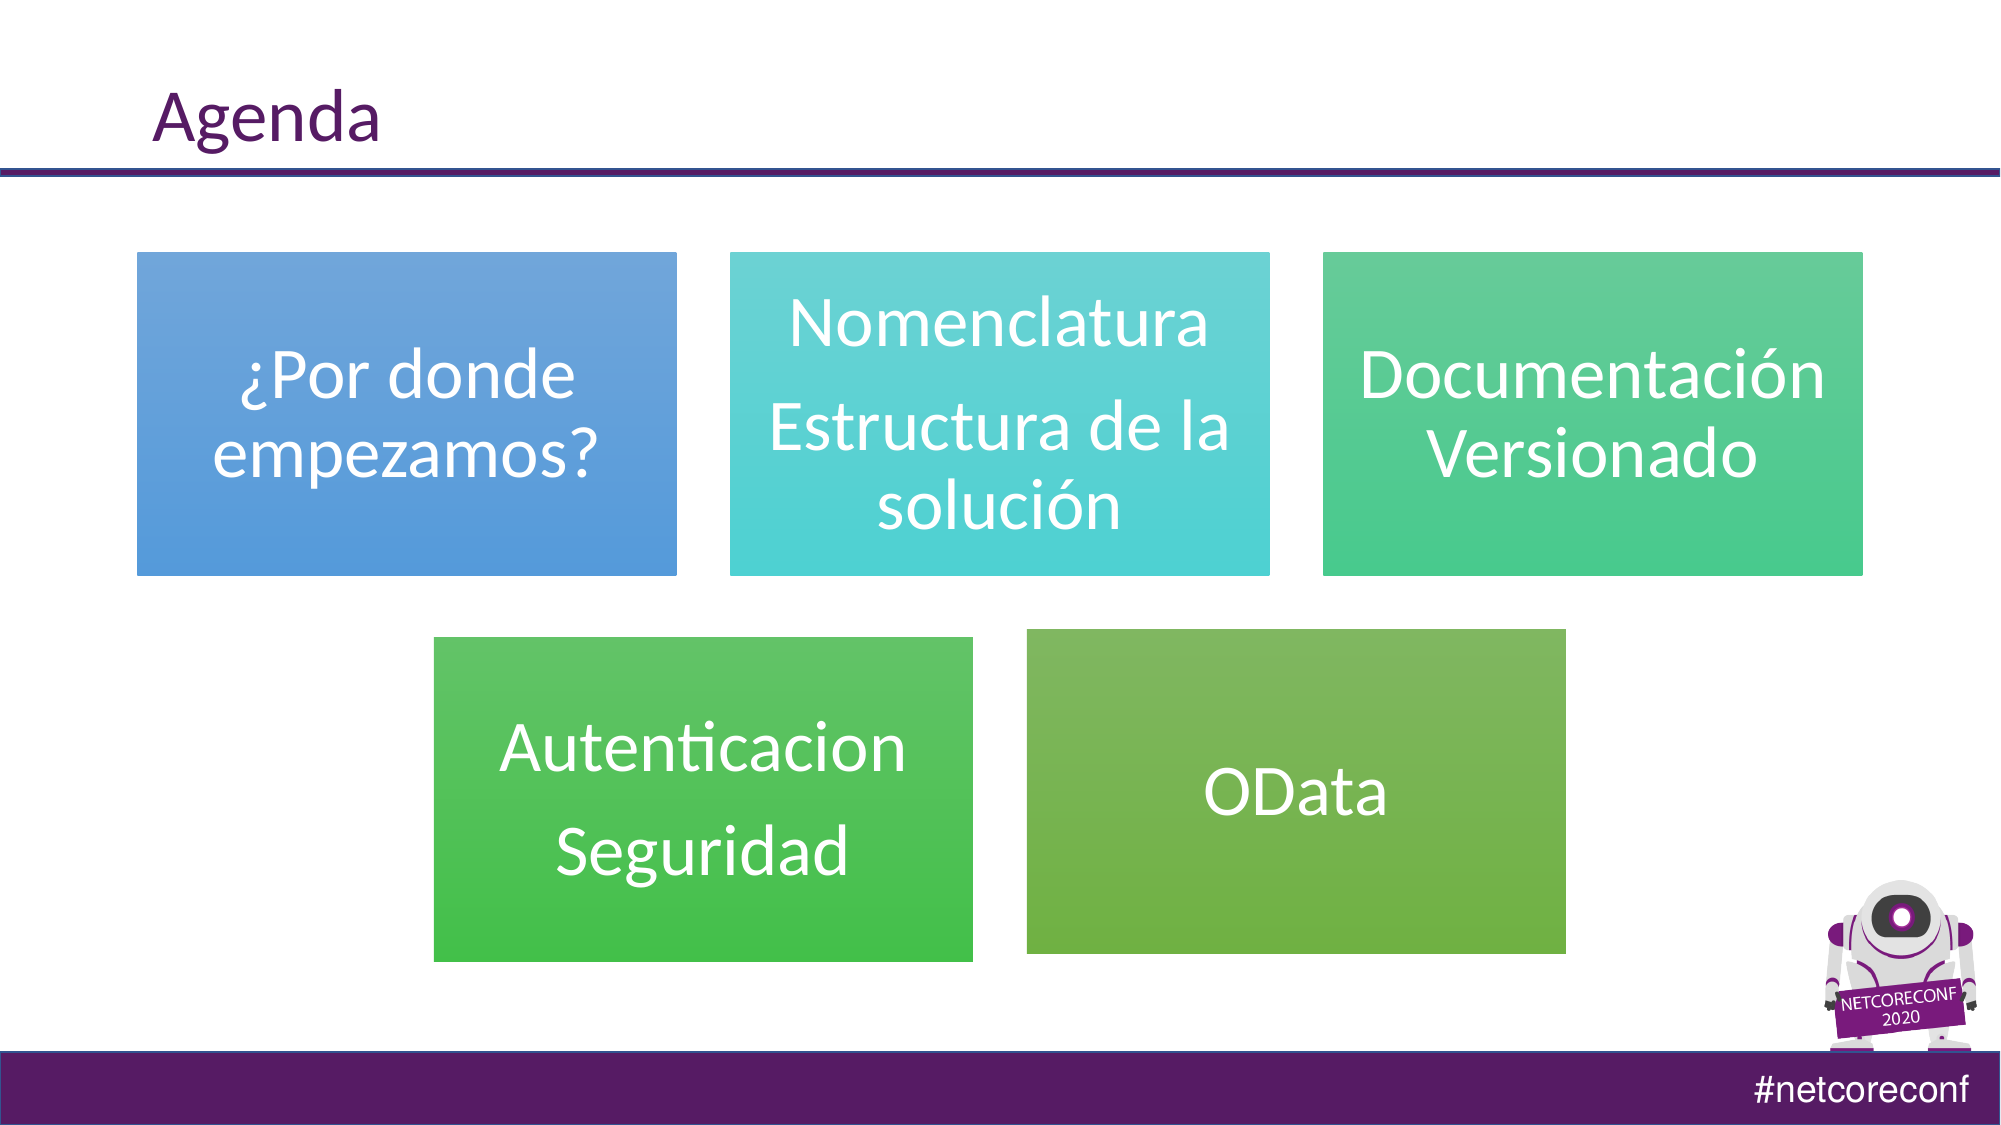

# Agenda
¿Por donde empezamos?
Nomenclatura
Estructura de la solución
Documentación Versionado
Autenticacion
Seguridad
OData